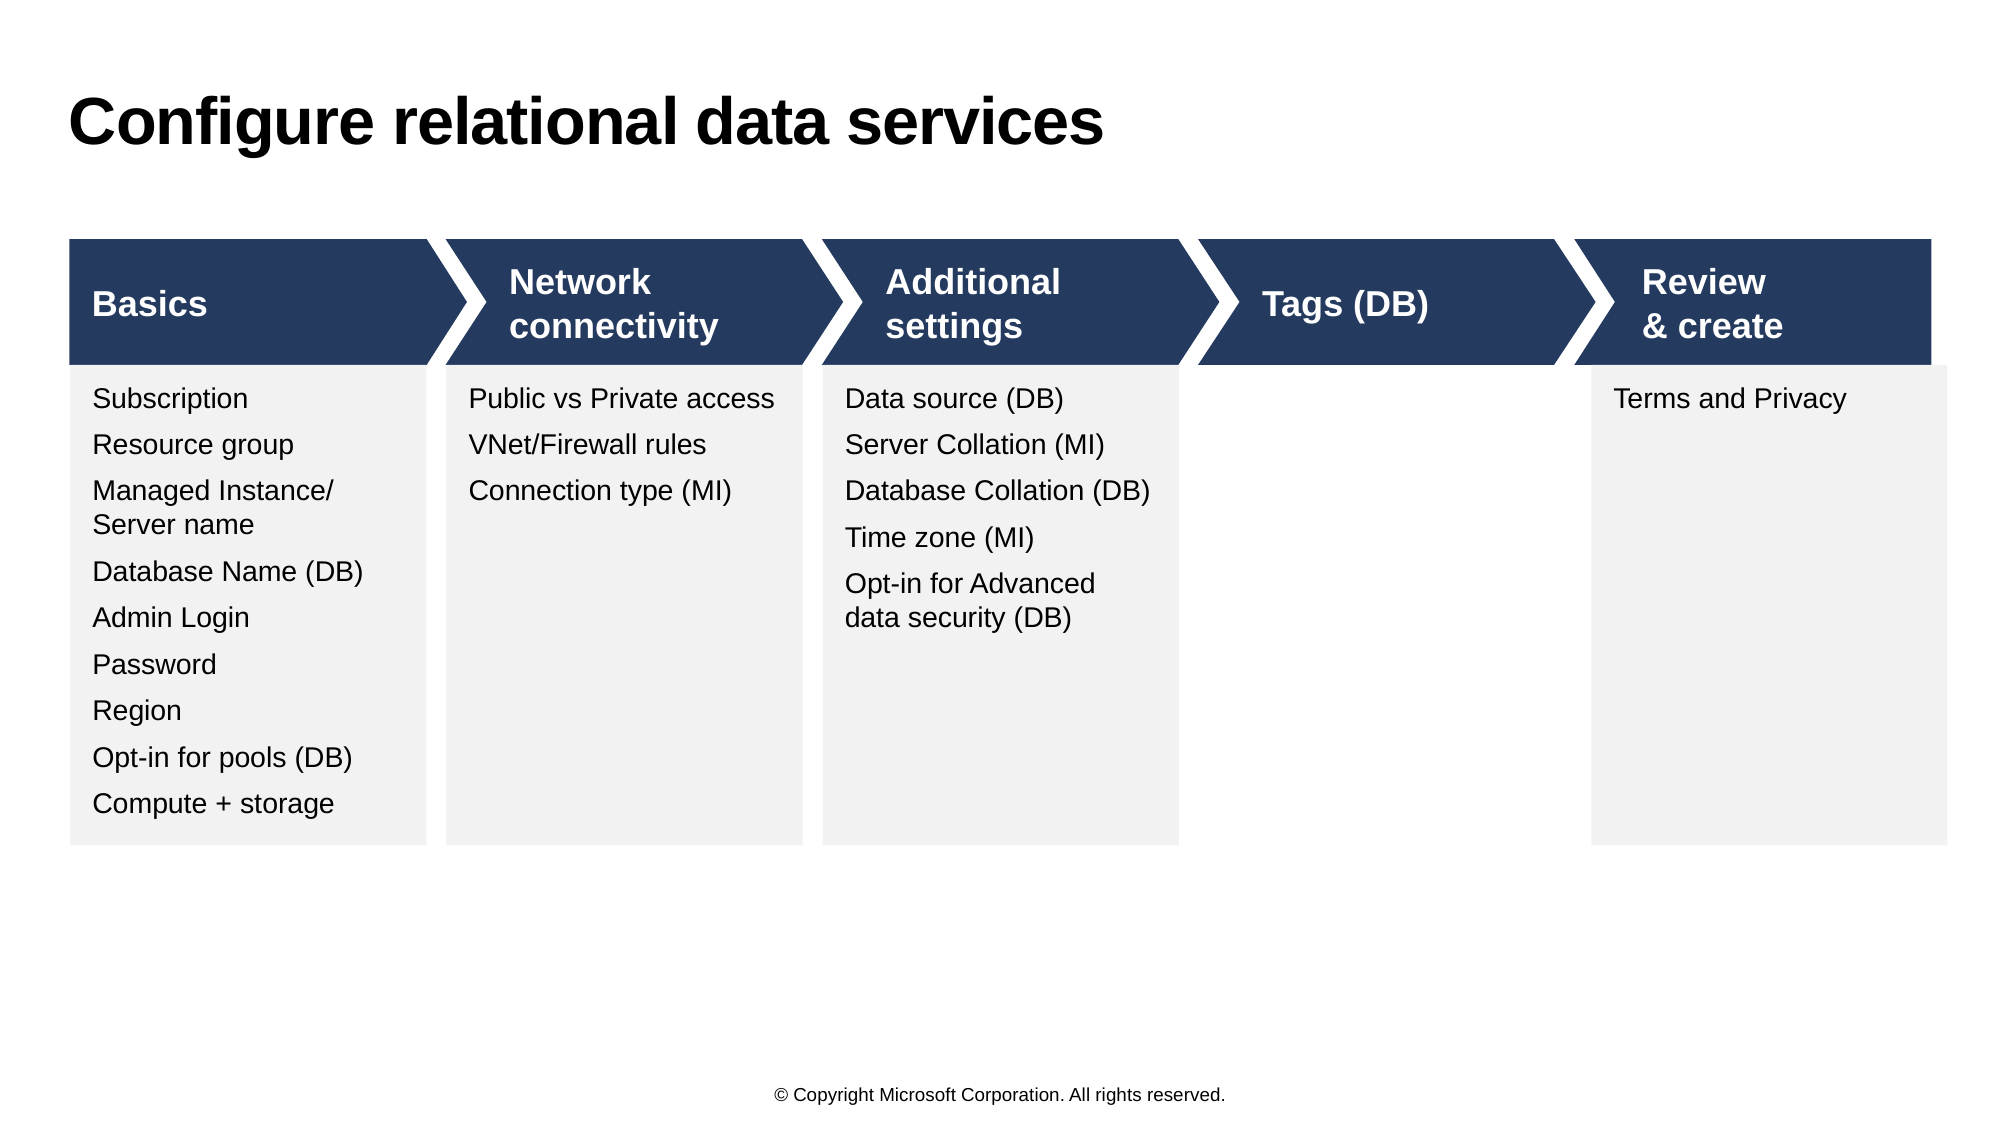

# Configure relational data services
Basics
Network connectivity
Additional settings
Tags (DB)
Review
& create
Subscription
Resource group
Managed Instance/ Server name
Database Name (DB)
Admin Login
Password
Region
Opt-in for pools (DB)
Compute + storage
Public vs Private access
VNet/Firewall rules
Connection type (MI)
Data source (DB)
Server Collation (MI)
Database Collation (DB)
Time zone (MI)
Opt-in for Advanced data security (DB)
Terms and Privacy